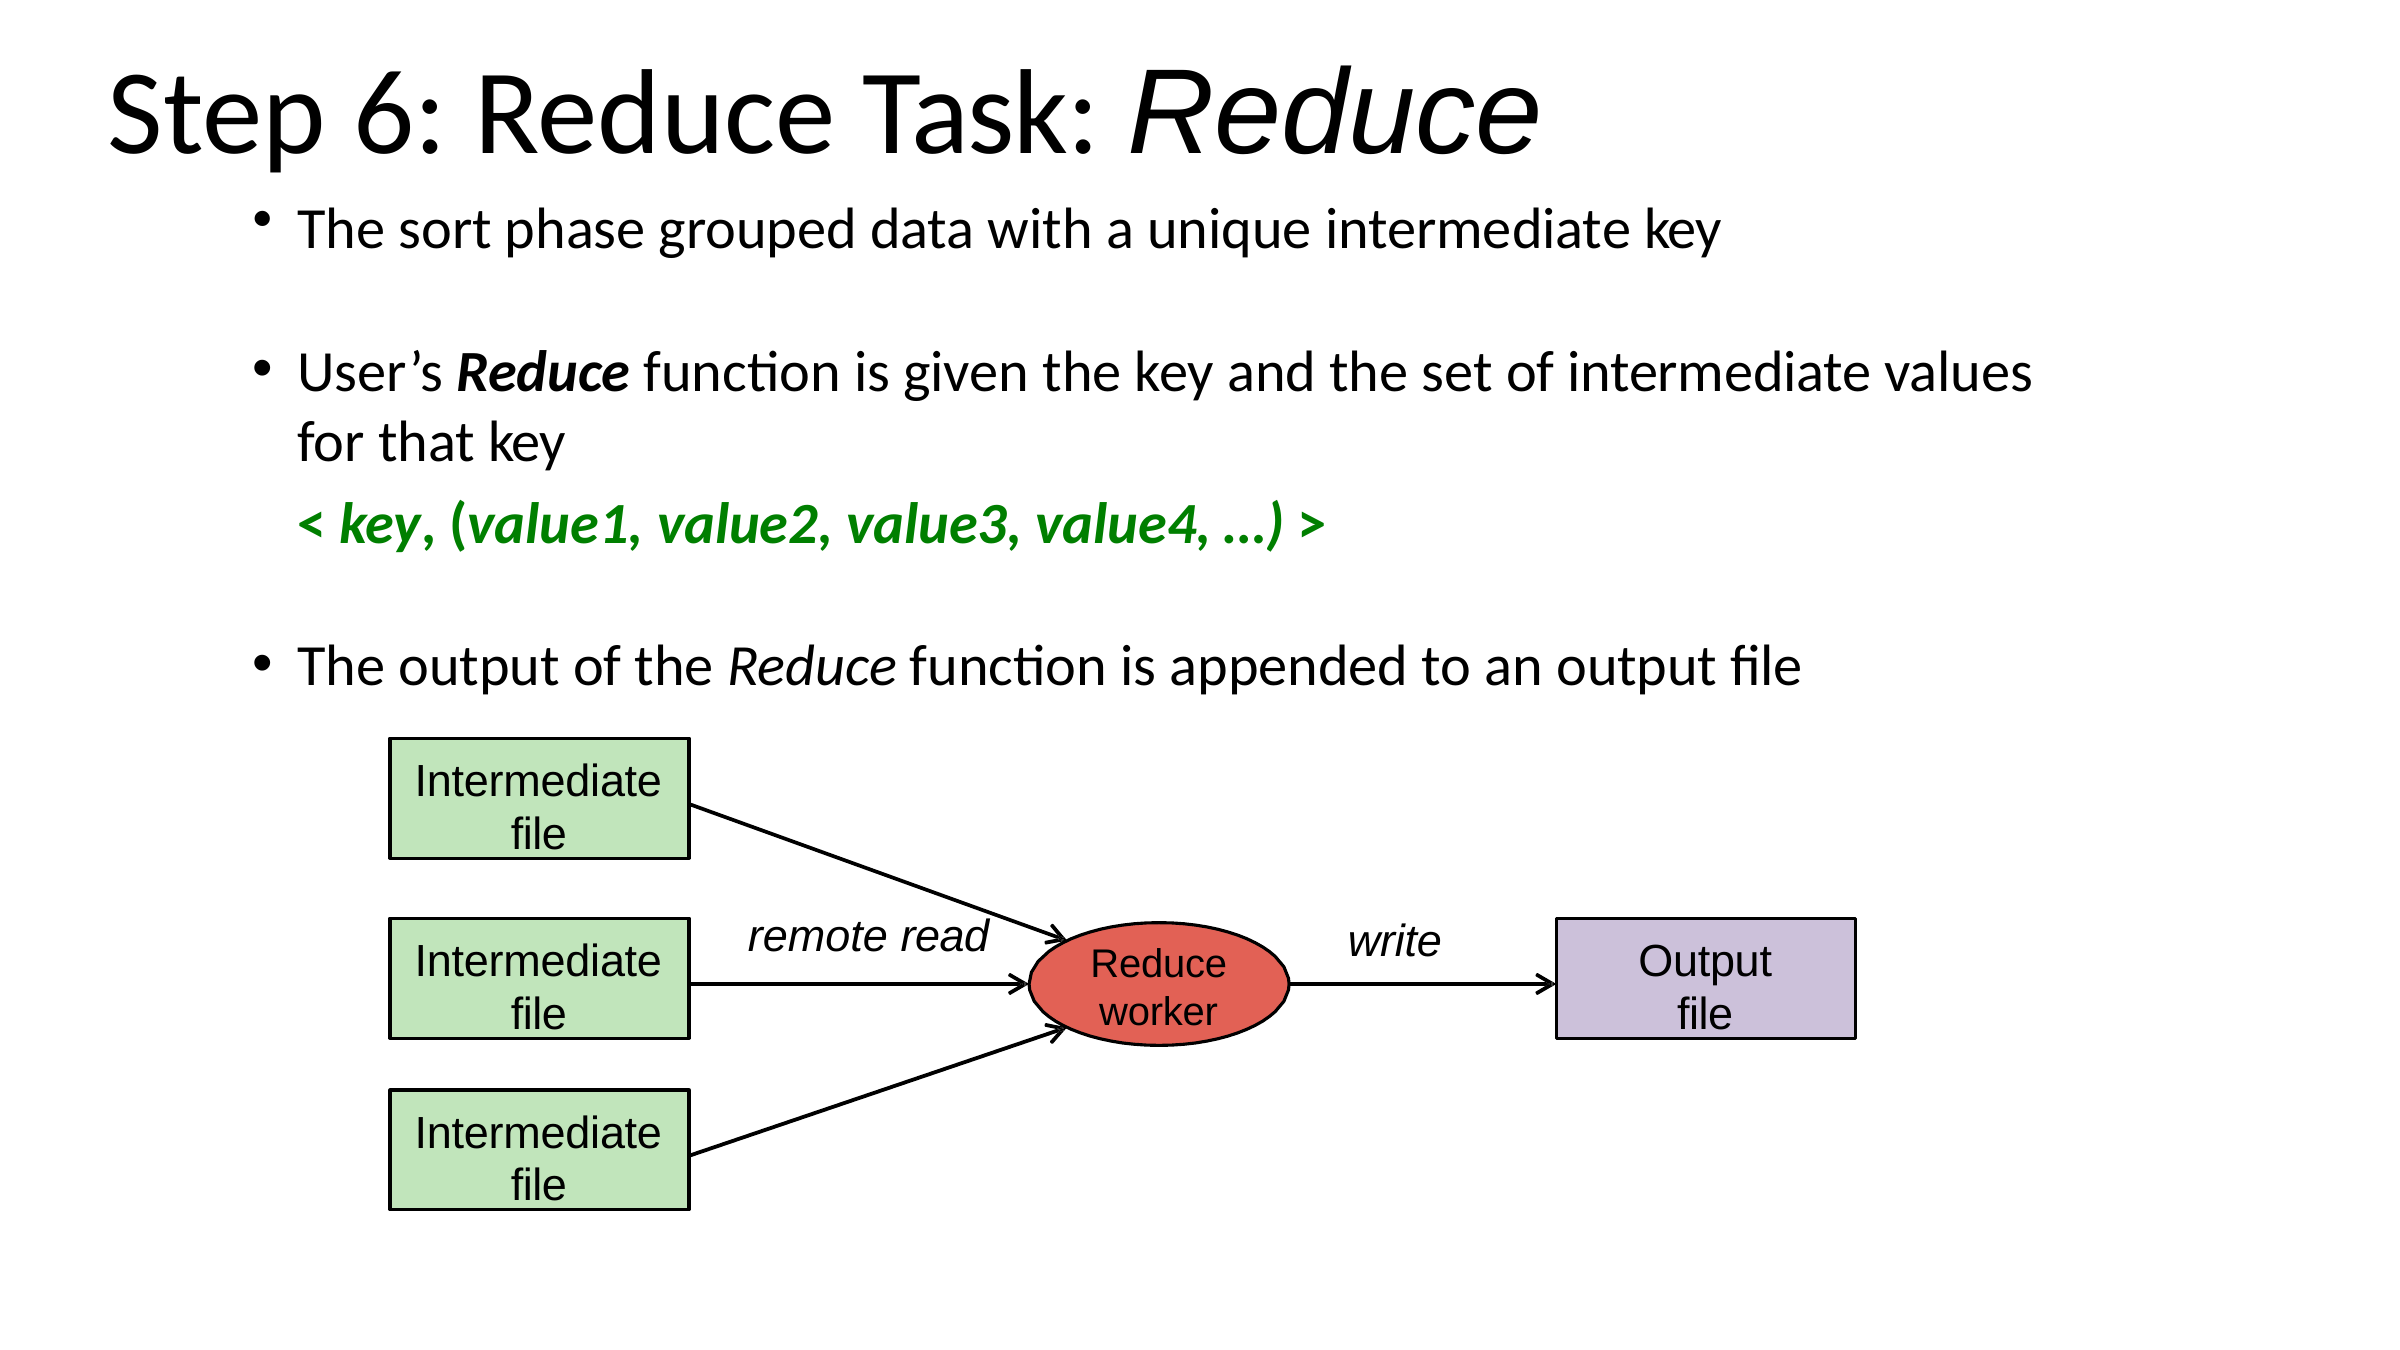

# Step 6: Reduce Task: Reduce
The sort phase grouped data with a unique intermediate key

User’s Reduce function is given the key and the set of intermediate values for that key
< key, (value1, value2, value3, value4, …) >

The output of the Reduce function is appended to an output file
Intermediate file

remote read
write
Intermediate file
Output file

Reduce worker

Intermediate file